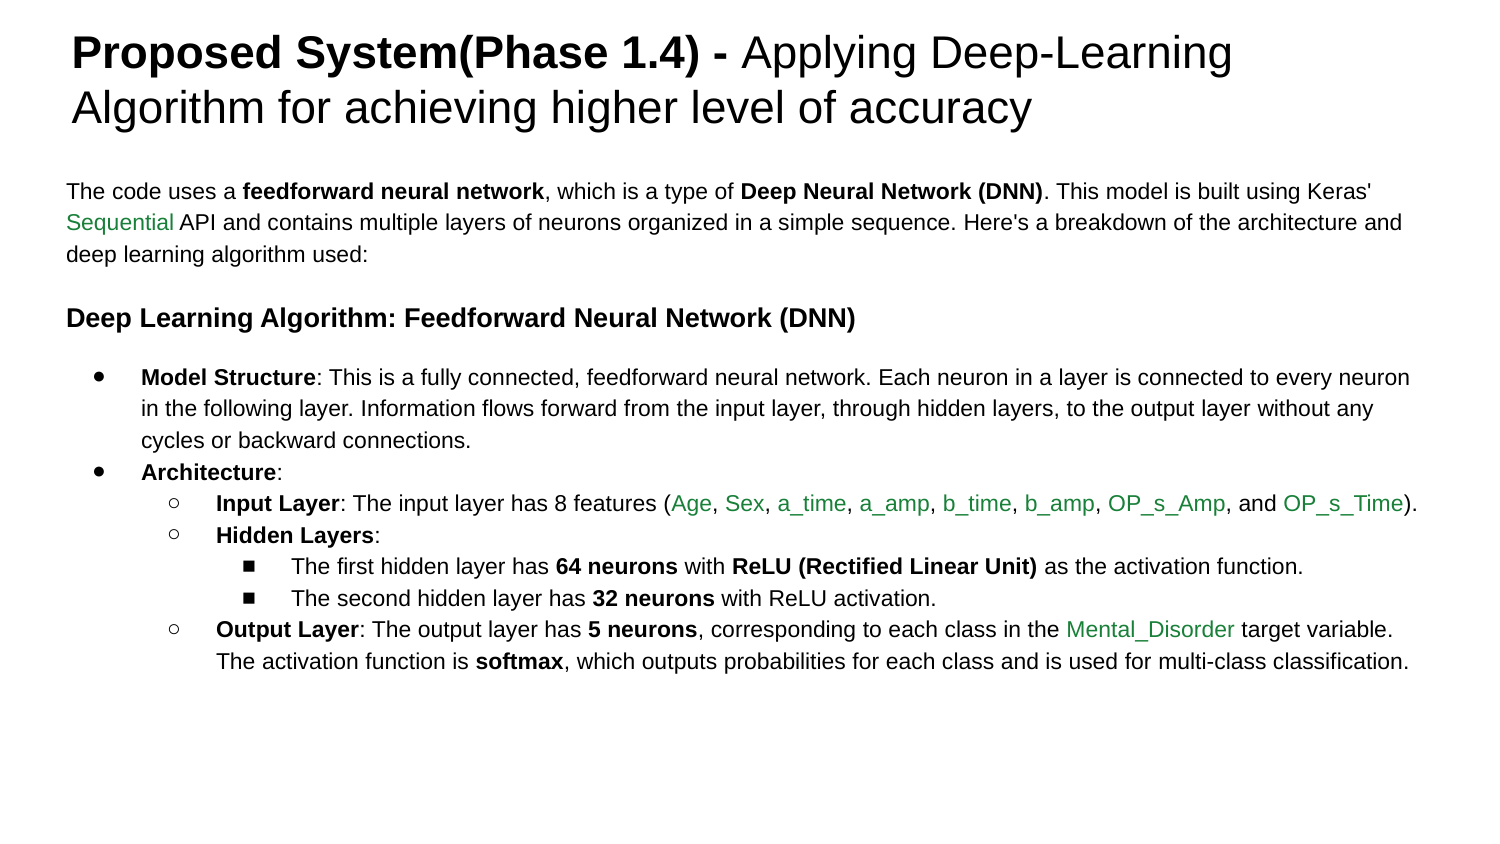

# Proposed System(Phase 1.4) - Applying Deep-Learning Algorithm for achieving higher level of accuracy
The code uses a feedforward neural network, which is a type of Deep Neural Network (DNN). This model is built using Keras' Sequential API and contains multiple layers of neurons organized in a simple sequence. Here's a breakdown of the architecture and deep learning algorithm used:
Deep Learning Algorithm: Feedforward Neural Network (DNN)
Model Structure: This is a fully connected, feedforward neural network. Each neuron in a layer is connected to every neuron in the following layer. Information flows forward from the input layer, through hidden layers, to the output layer without any cycles or backward connections.
Architecture:
Input Layer: The input layer has 8 features (Age, Sex, a_time, a_amp, b_time, b_amp, OP_s_Amp, and OP_s_Time).
Hidden Layers:
The first hidden layer has 64 neurons with ReLU (Rectified Linear Unit) as the activation function.
The second hidden layer has 32 neurons with ReLU activation.
Output Layer: The output layer has 5 neurons, corresponding to each class in the Mental_Disorder target variable. The activation function is softmax, which outputs probabilities for each class and is used for multi-class classification.